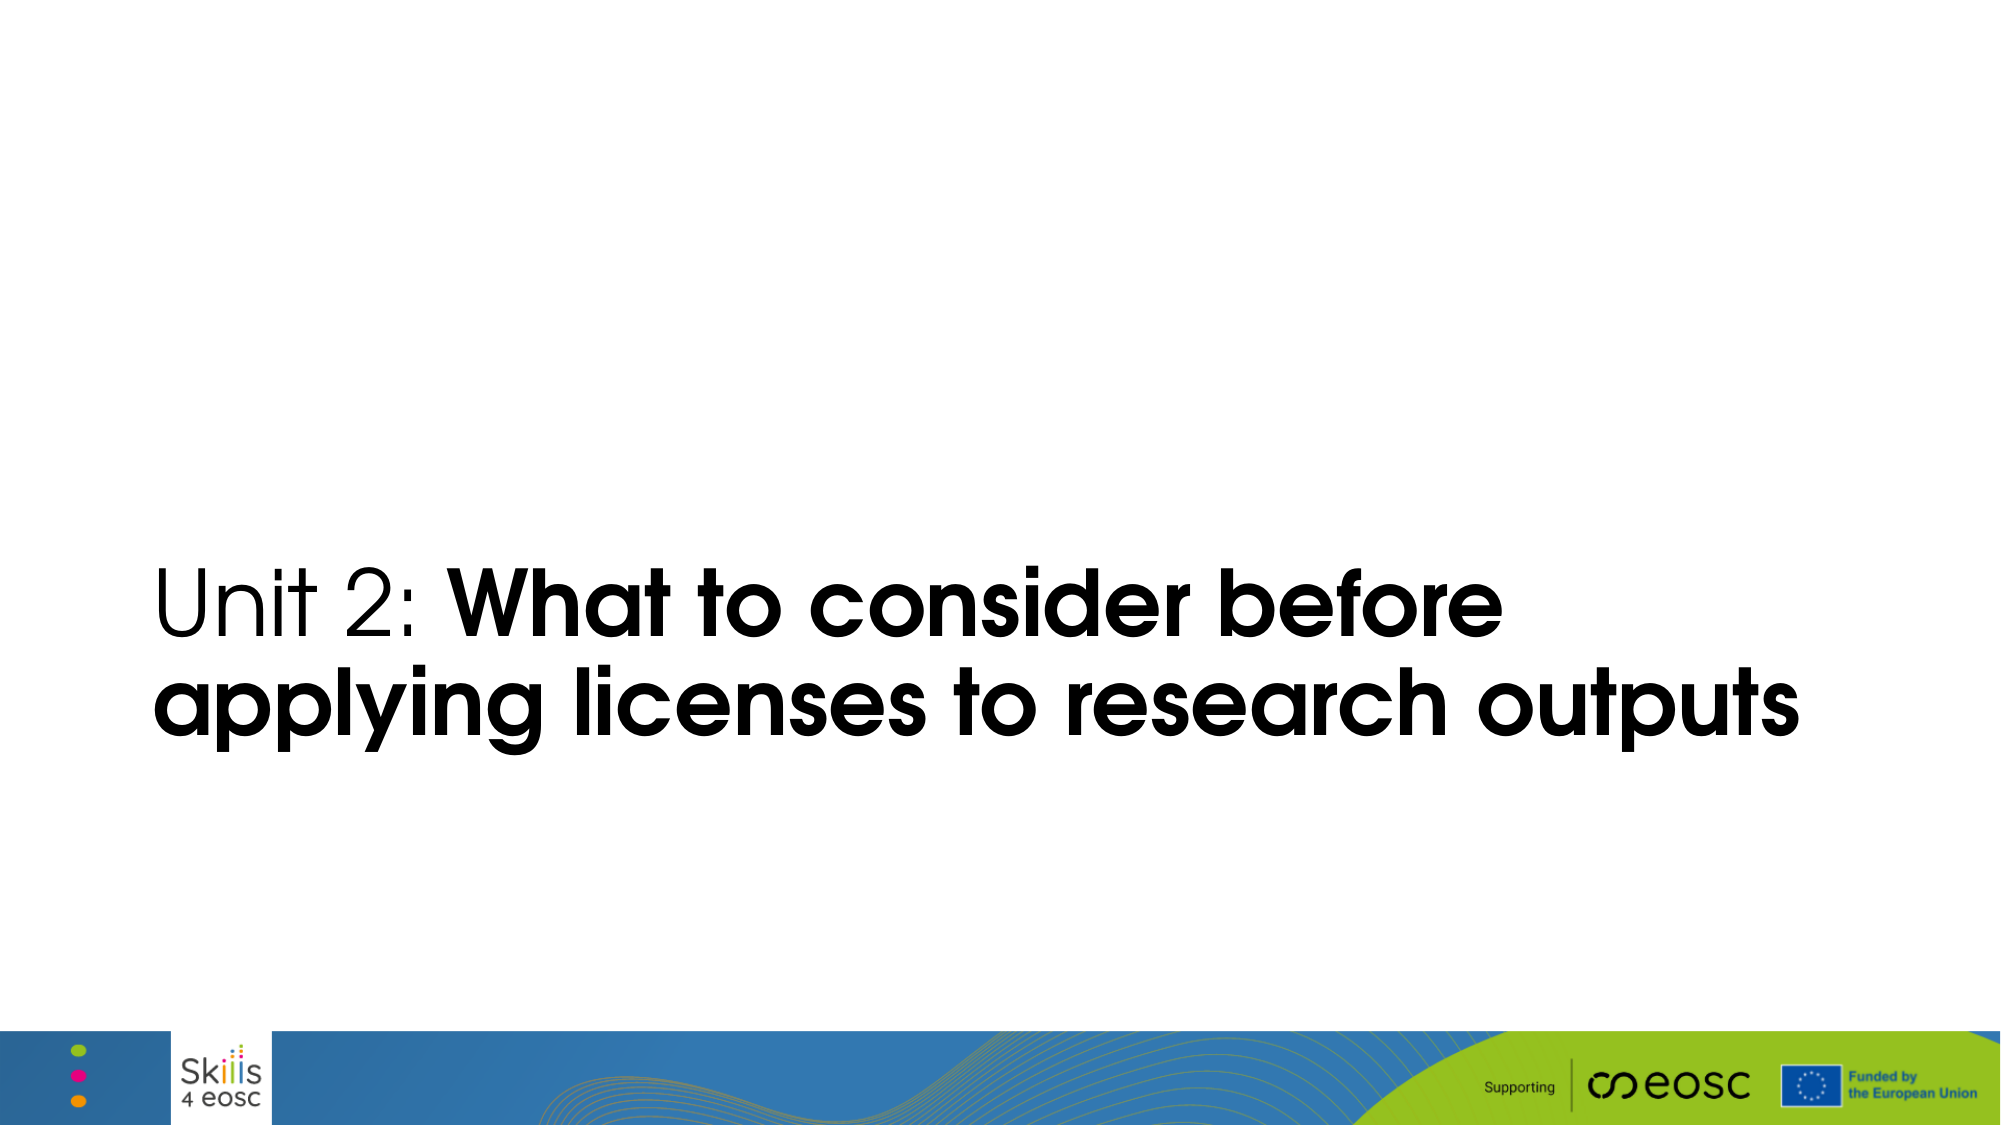

# Unit 2: What to consider before applying licenses to research outputs